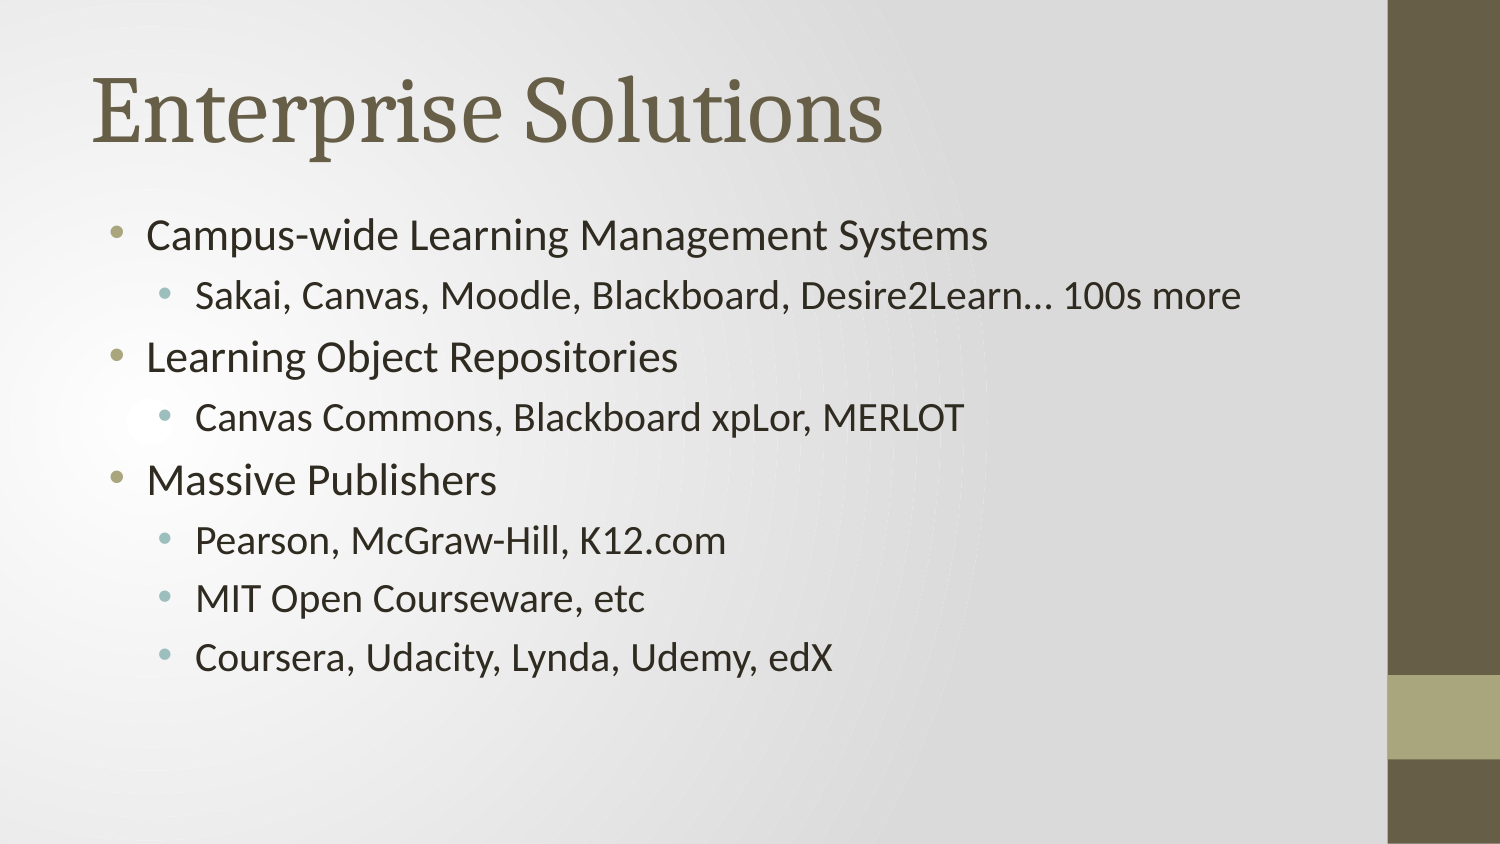

# Enterprise Solutions
Campus-wide Learning Management Systems
Sakai, Canvas, Moodle, Blackboard, Desire2Learn… 100s more
Learning Object Repositories
Canvas Commons, Blackboard xpLor, MERLOT
Massive Publishers
Pearson, McGraw-Hill, K12.com
MIT Open Courseware, etc
Coursera, Udacity, Lynda, Udemy, edX